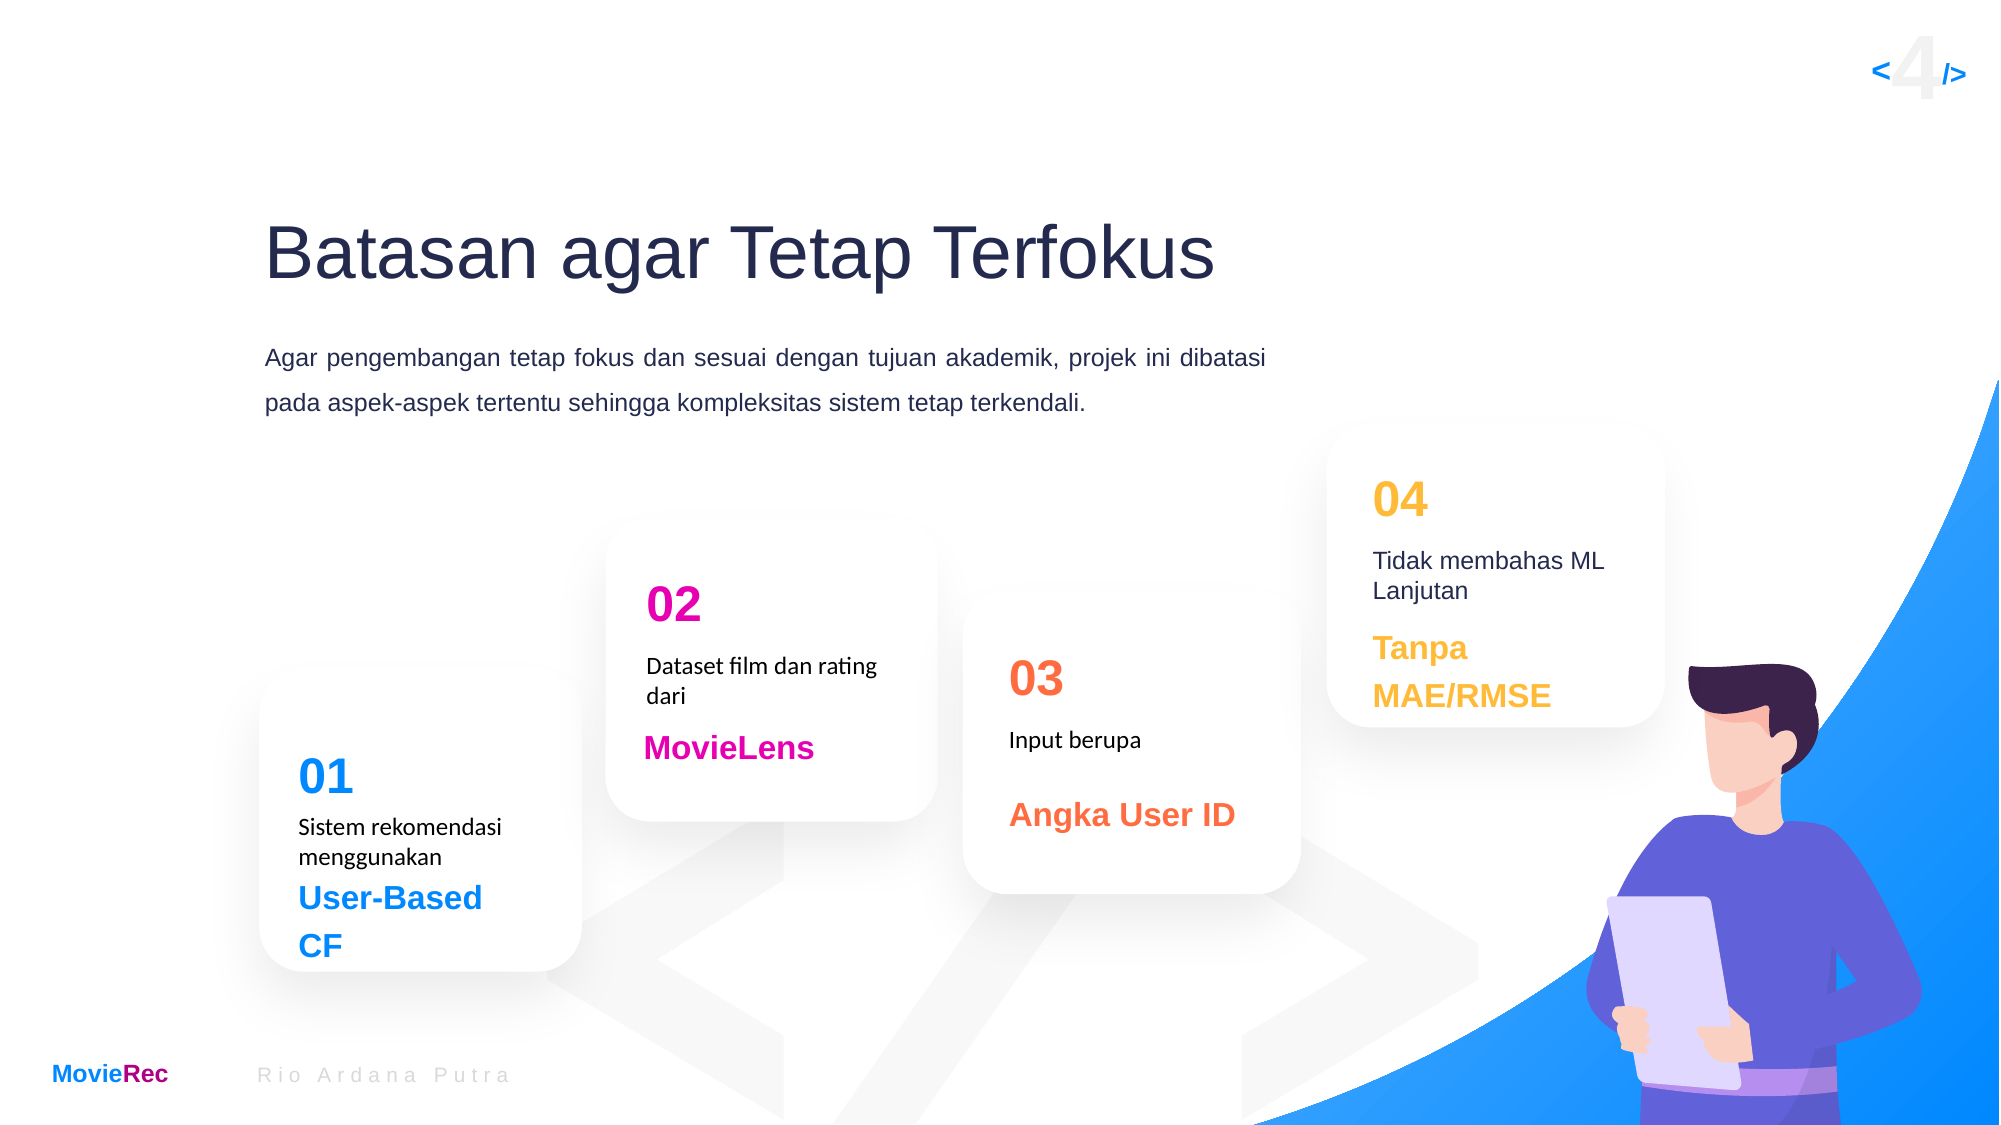

Batasan agar Tetap Terfokus
Agar pengembangan tetap fokus dan sesuai dengan tujuan akademik, projek ini dibatasi pada aspek-aspek tertentu sehingga kompleksitas sistem tetap terkendali.

04
Tidak membahas ML Lanjutan
Tanpa MAE/RMSE

02
Dataset film dan rating dari
MovieLens

03
Input berupa
Angka User ID

01
Sistem rekomendasi menggunakan
User-Based CF